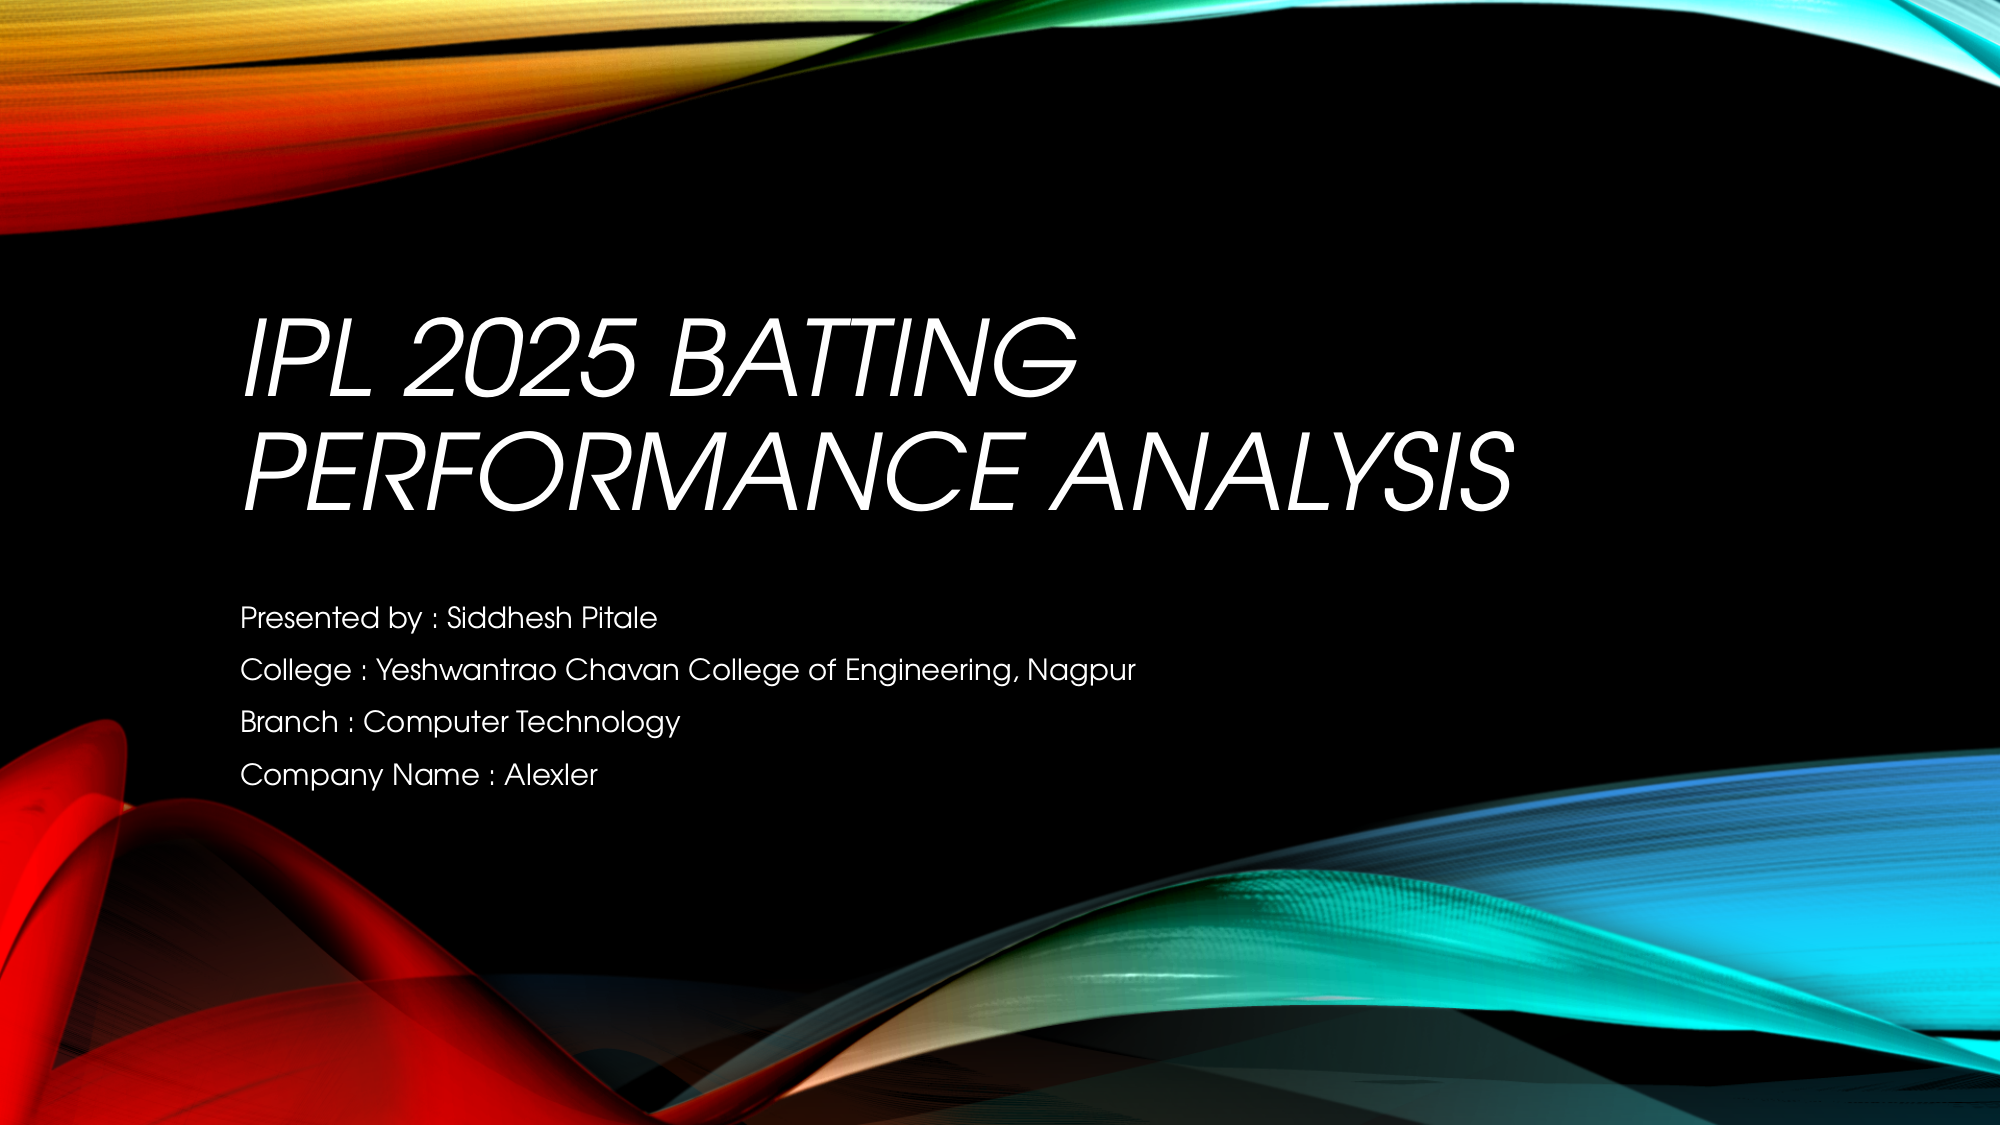

# IPL 2025 Batting Performance Analysis
Presented by : Siddhesh Pitale
College : Yeshwantrao Chavan College of Engineering, Nagpur
Branch : Computer Technology
Company Name : Alexler